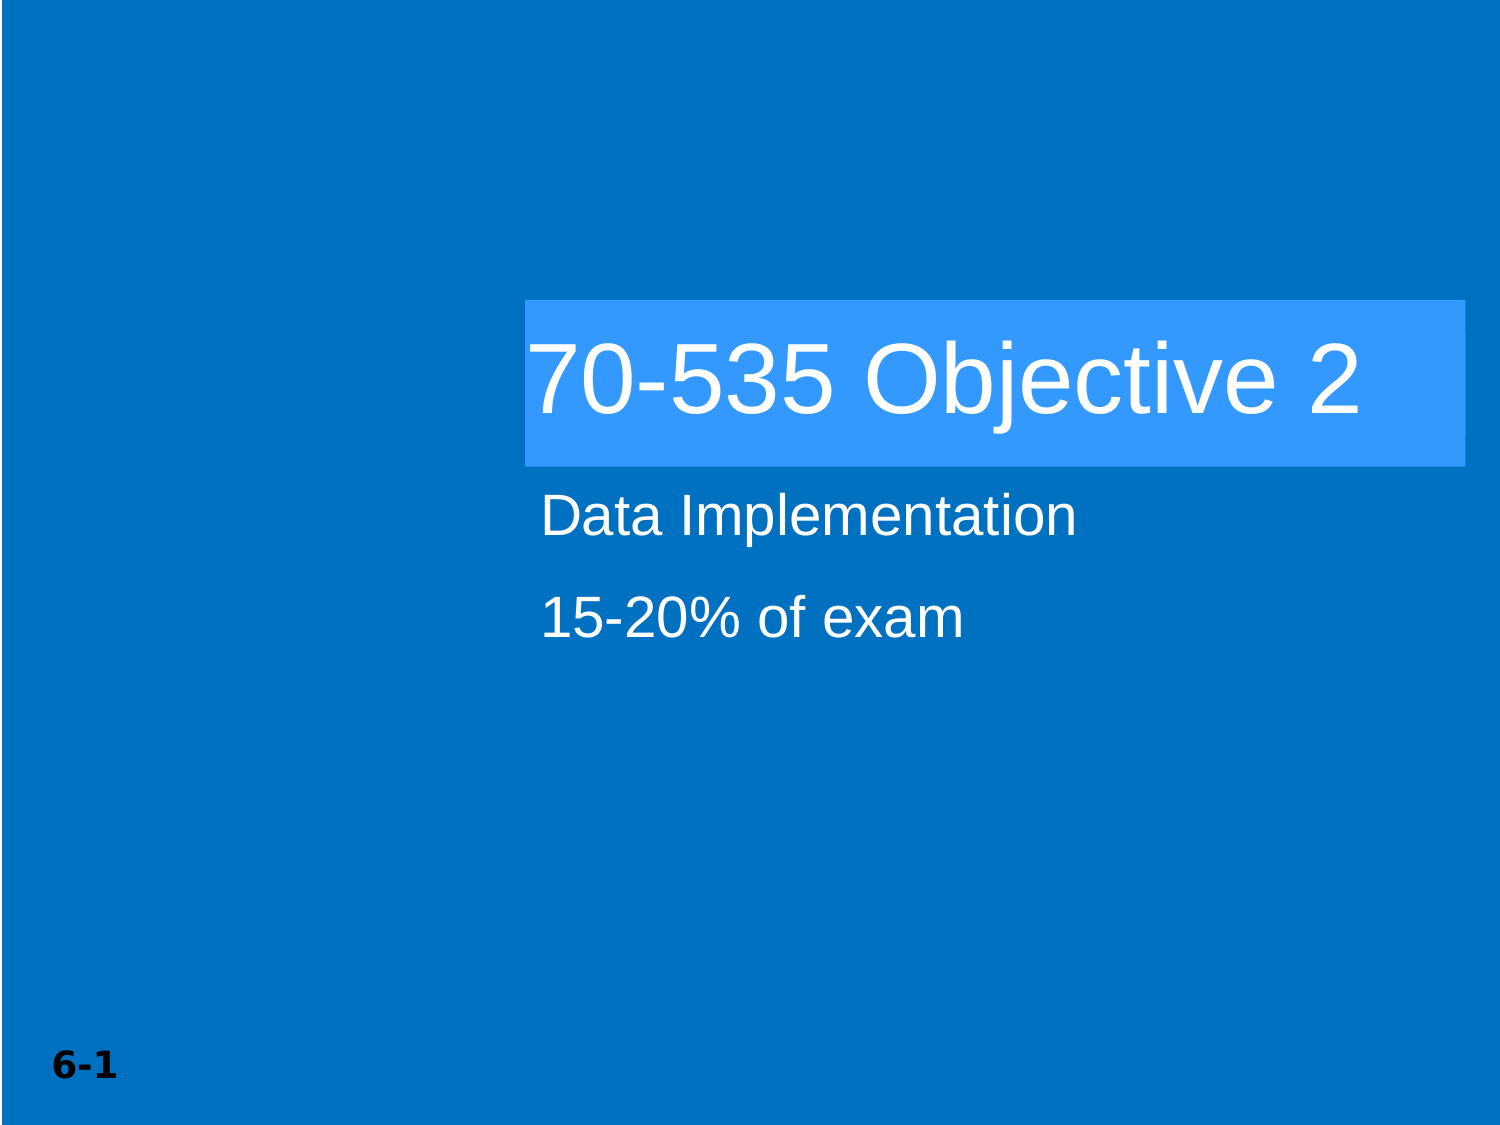

# Module 6
70-535 Objective 2
Data Implementation
15-20% of exam

6-1